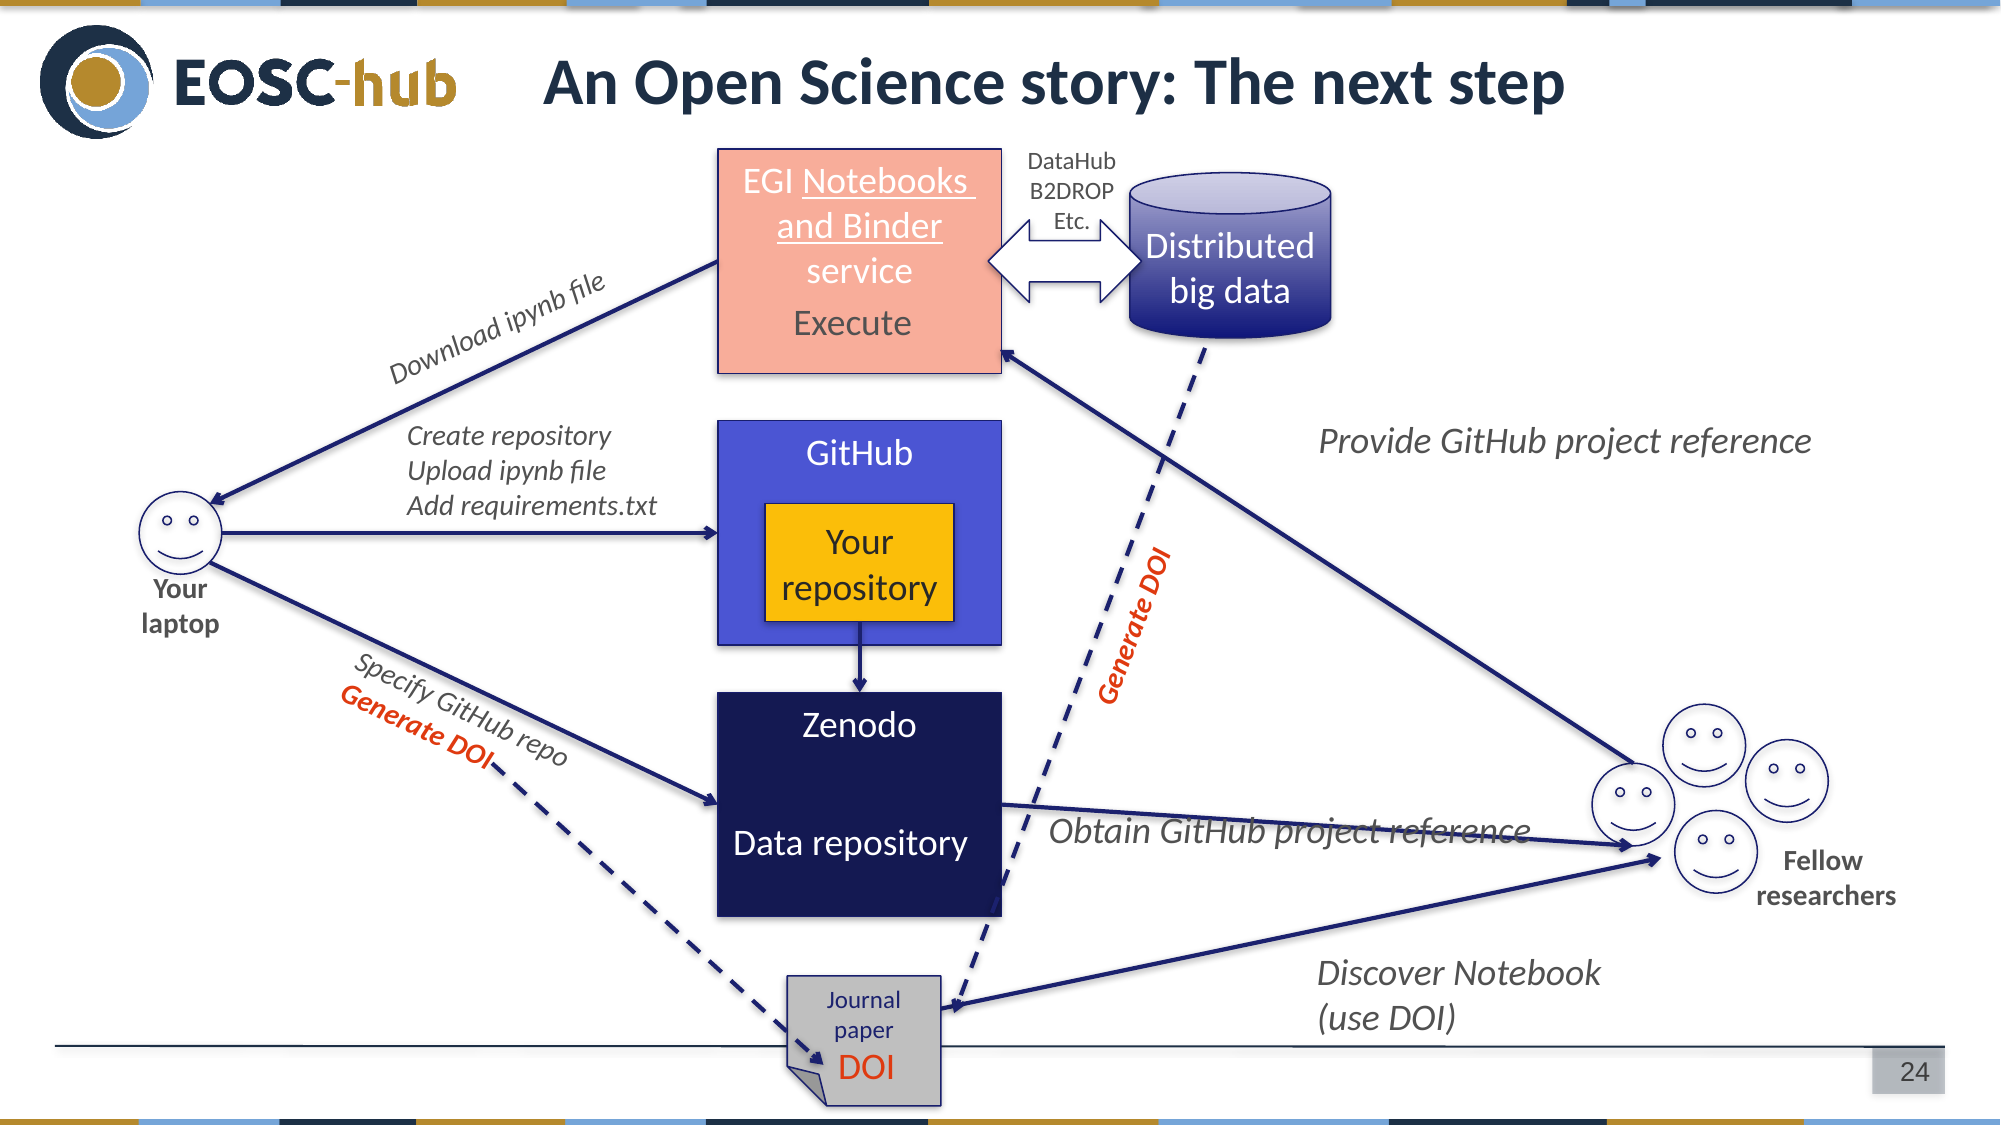

# An Open Science story: The next step
DataHub
B2DROP
Etc.
EGI Notebooks  and Binder service
Distributed big data

Execute
Download ipynb file
Create repository
Upload ipynb file
Add requirements.txt
Provide GitHub project reference
GitHub

Your repository
Your
laptop
Generate DOI
Specify GitHub repo
Generate DOI
Zenodo

Obtain GitHub project reference
Data repository

Fellow
researchers
Discover Notebook
(use DOI)
Journal paper
DOI
24